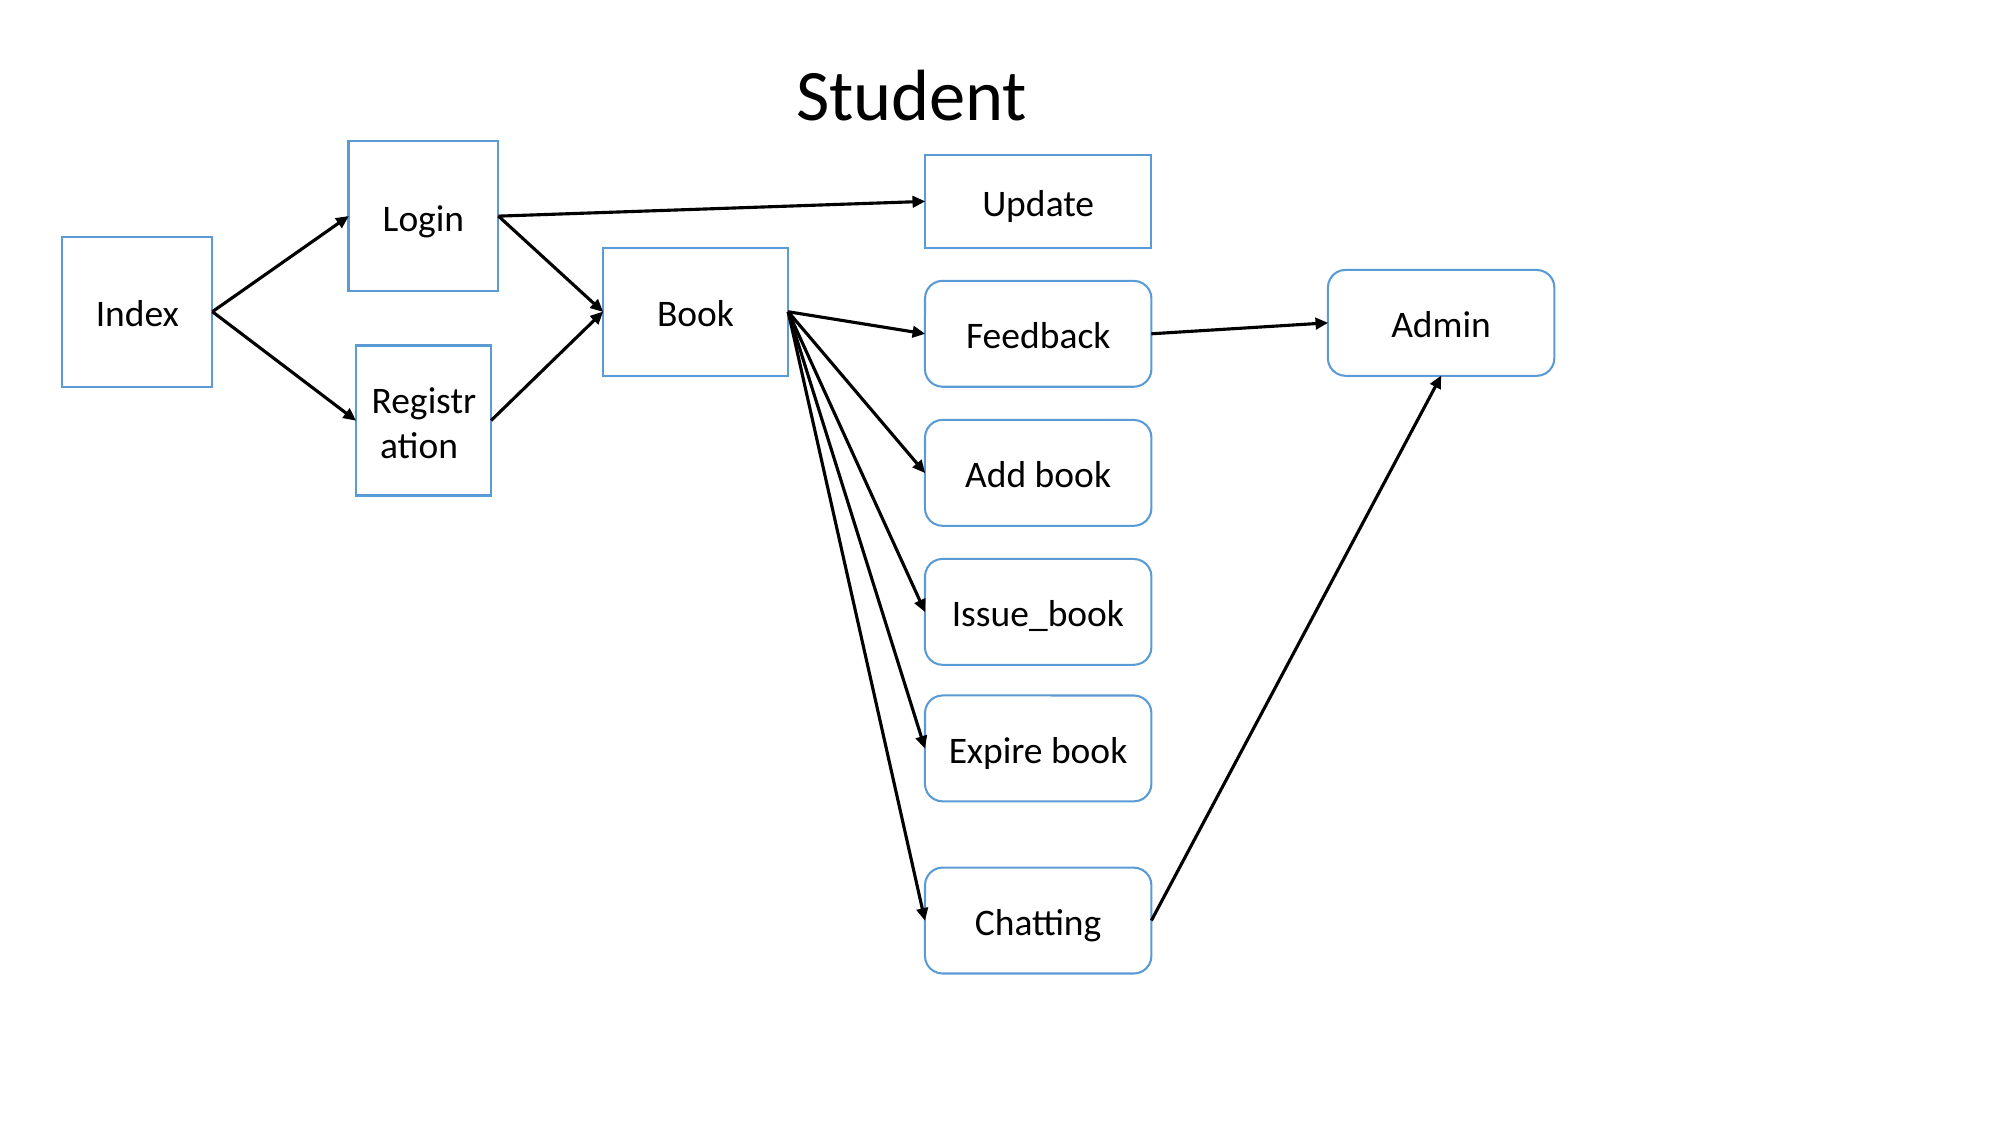

# Student
Login
Update
Index
Book
Admin
Feedback
Registration
Add book
Issue_book
Expire book
Chatting